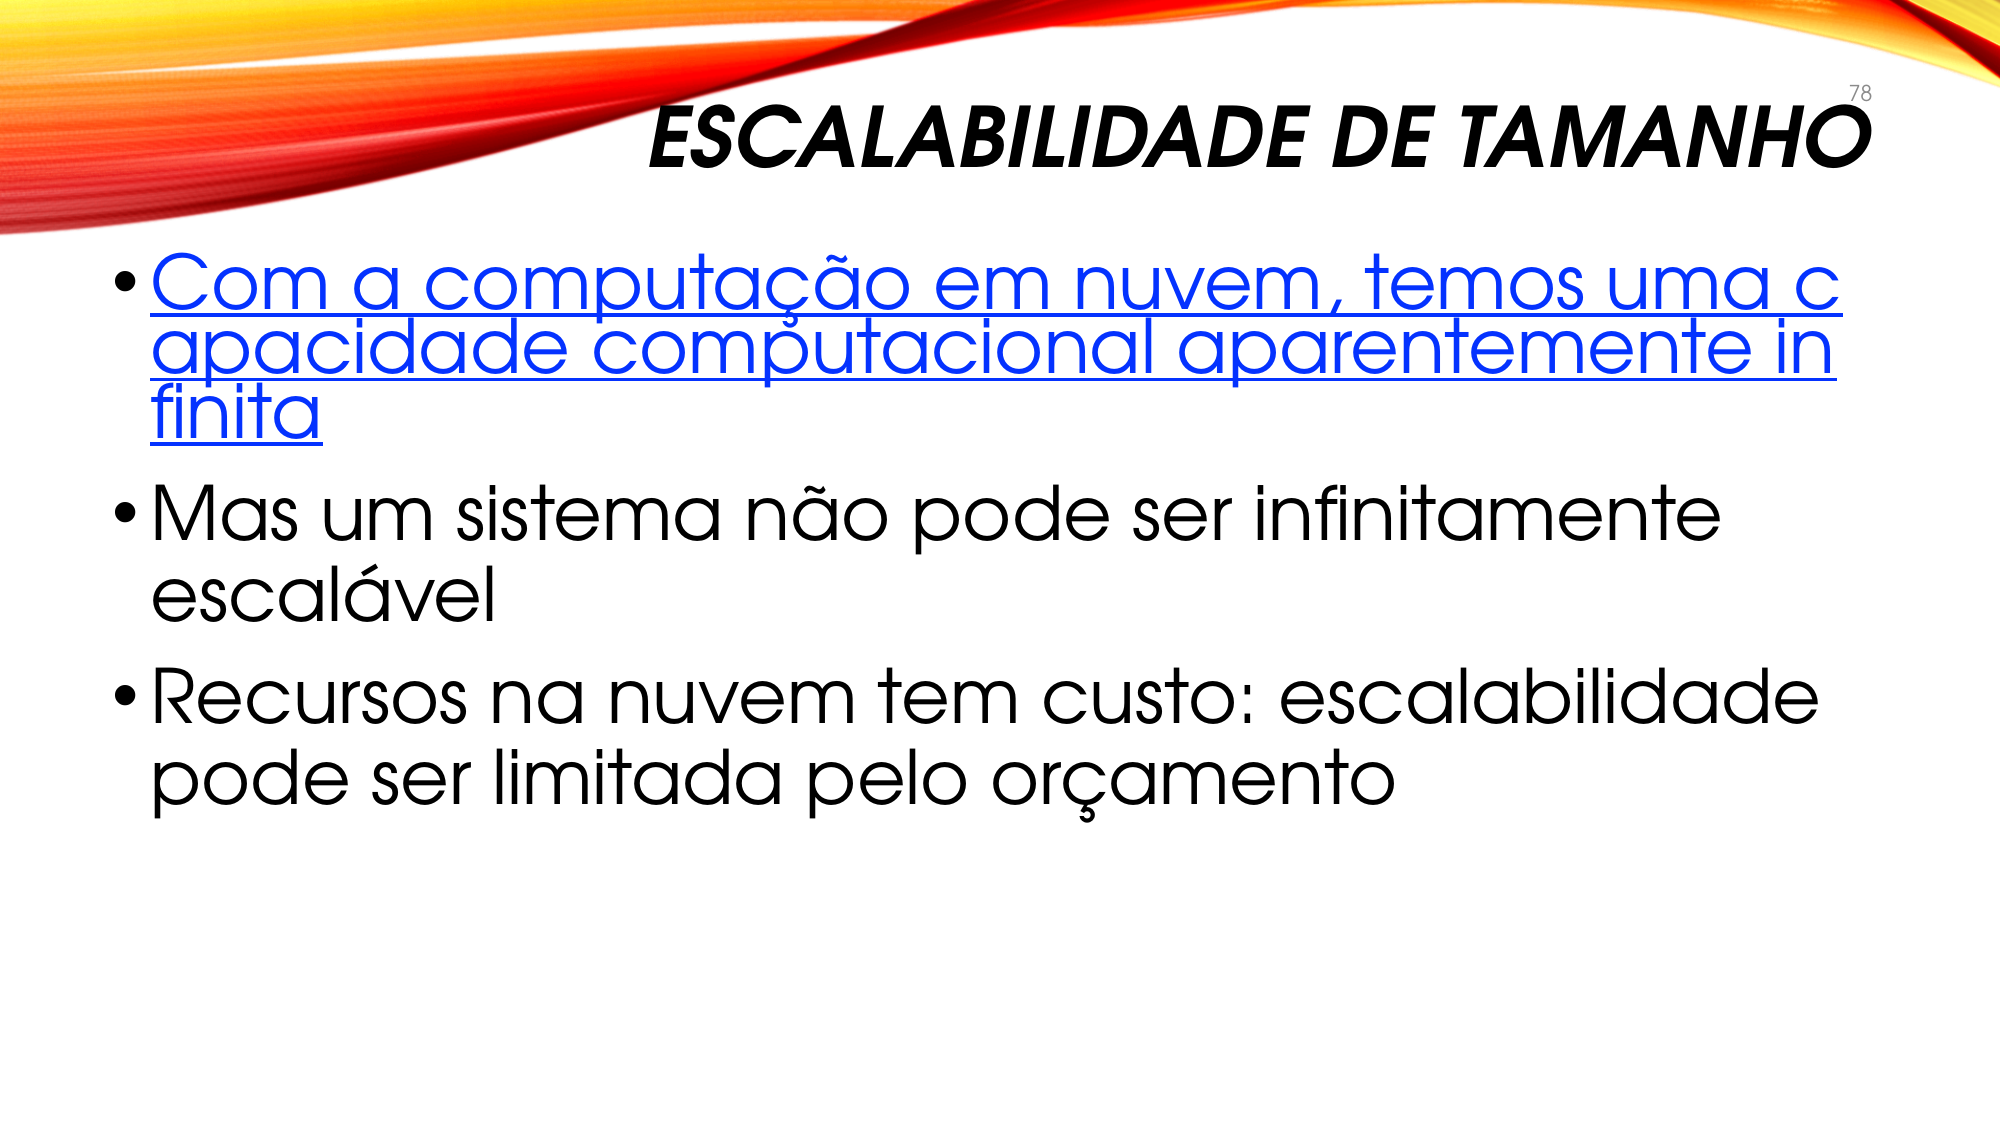

# ESCALABILIDADE de tamanho
78
Com a computação em nuvem, temos uma capacidade computacional aparentemente infinita
Mas um sistema não pode ser infinitamente escalável
Recursos na nuvem tem custo: escalabilidade pode ser limitada pelo orçamento